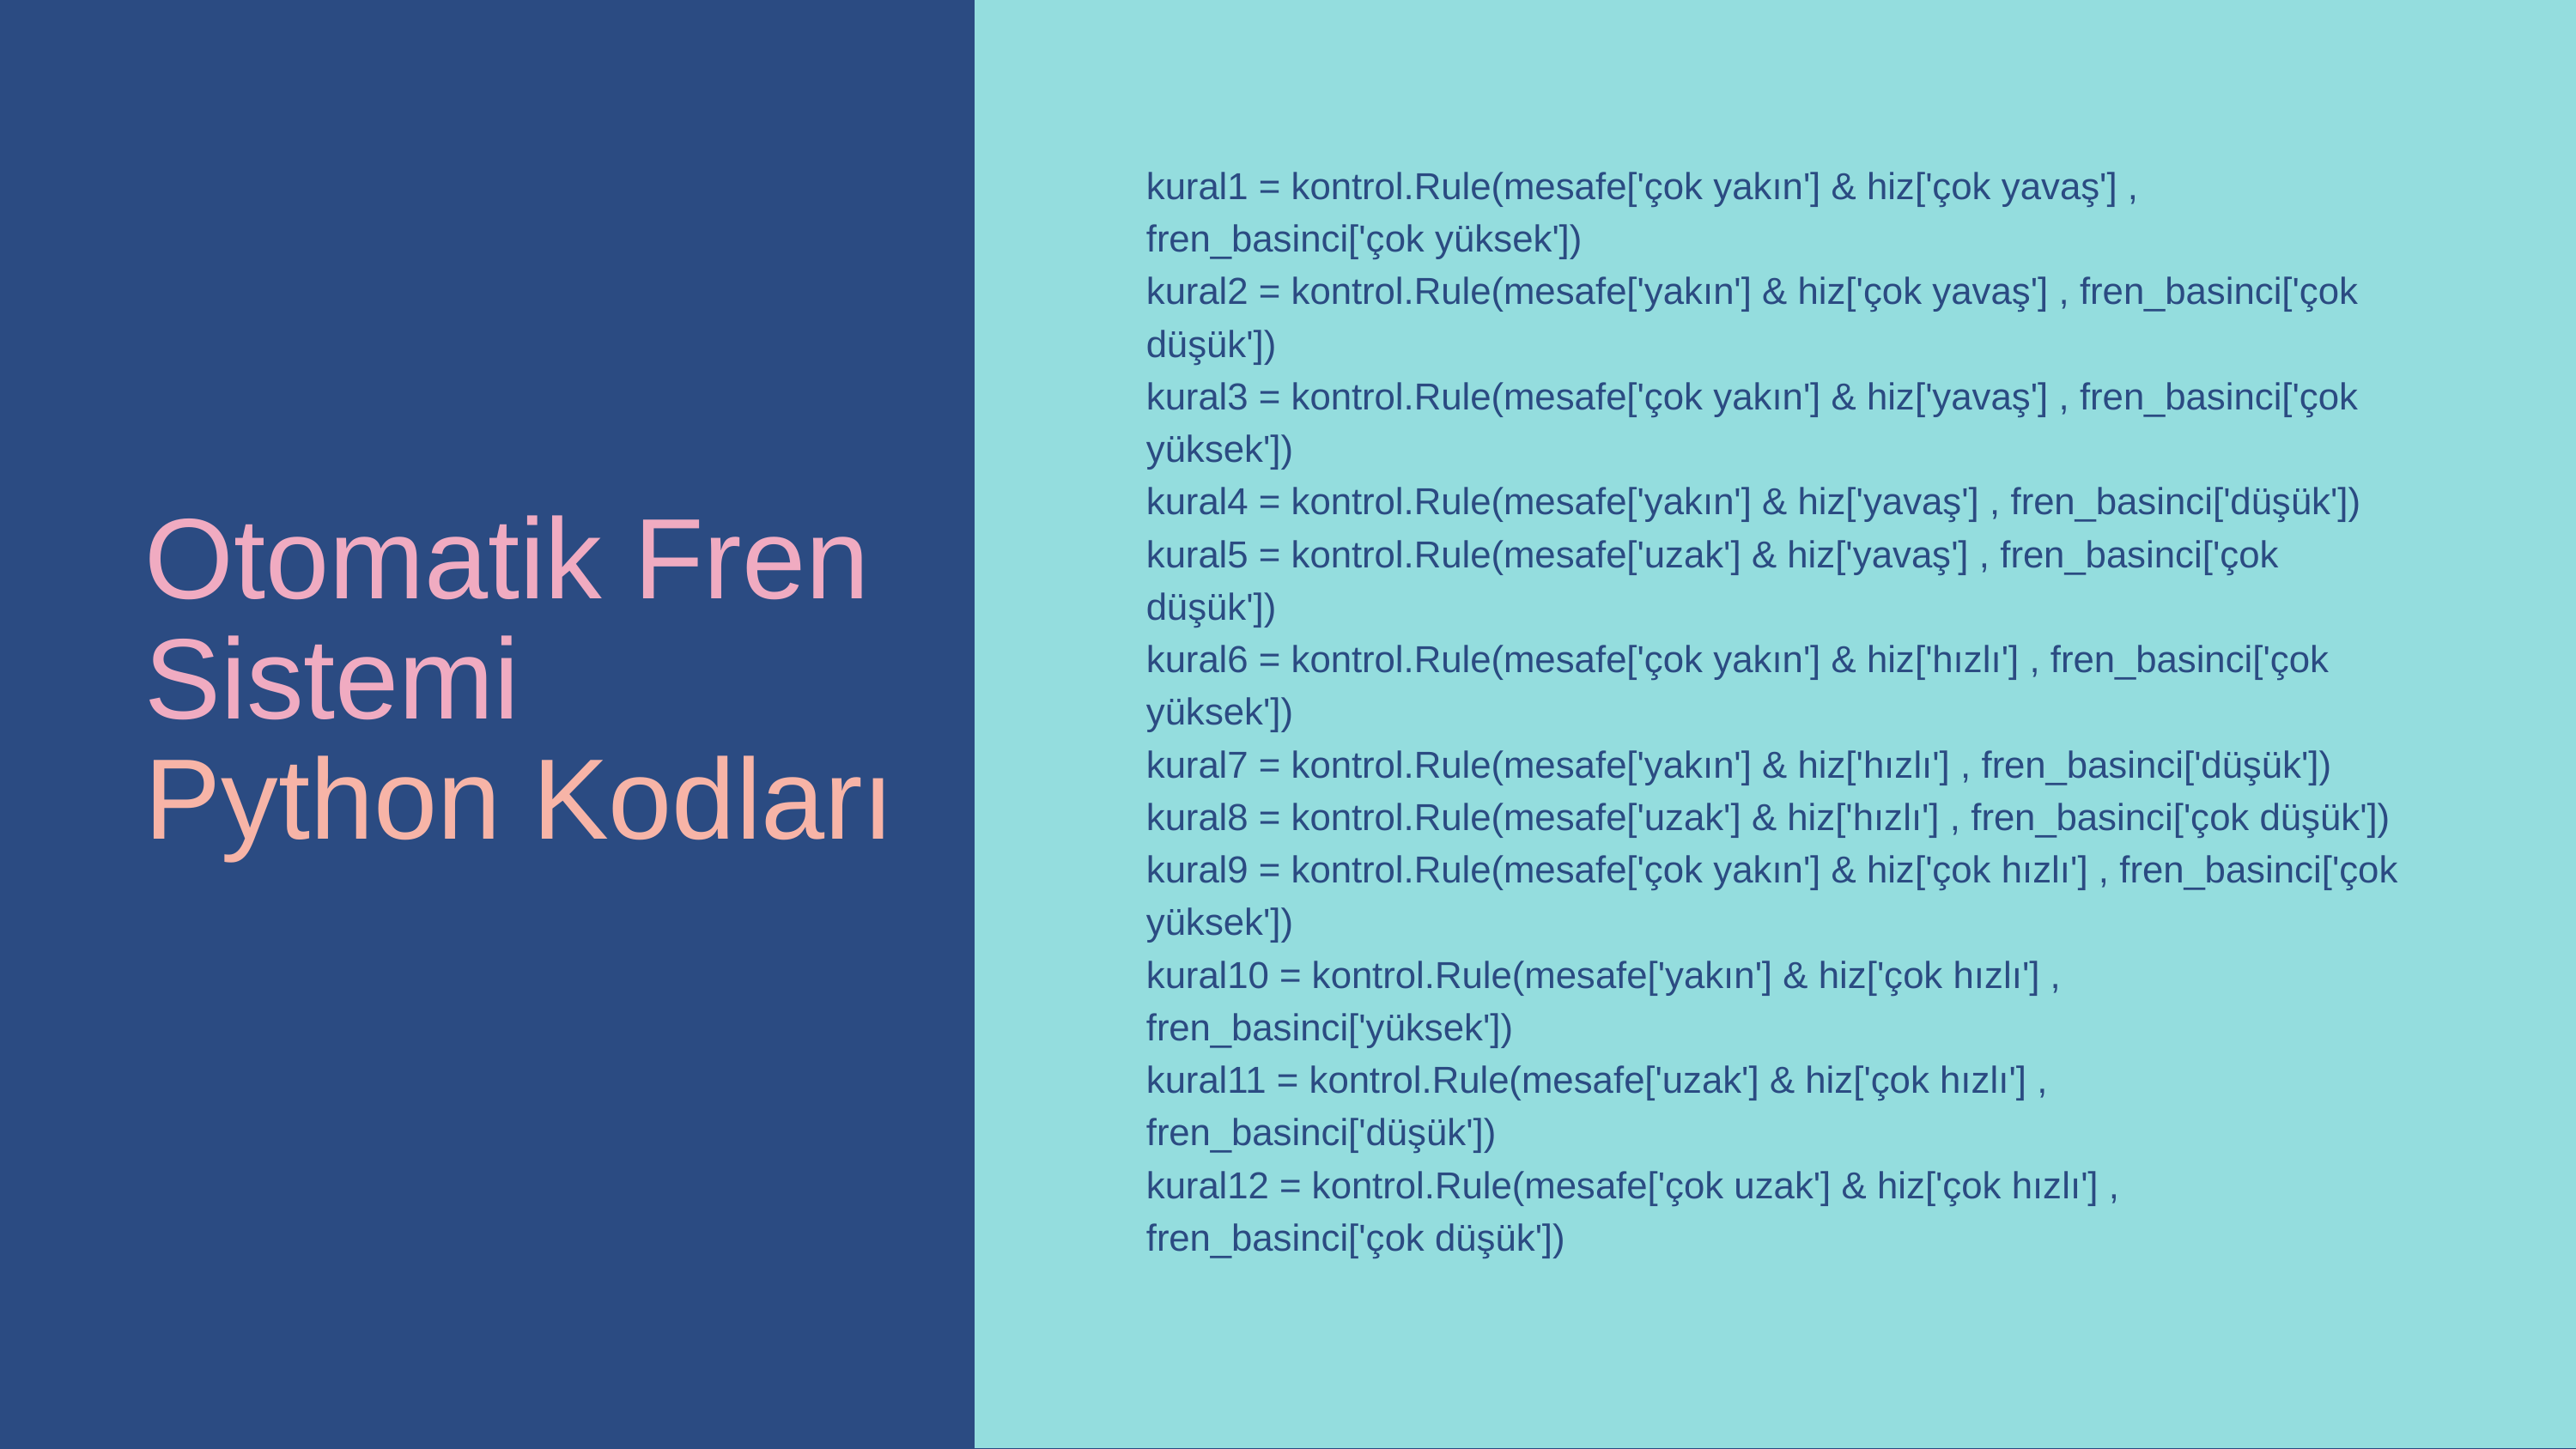

| kural1 = kontrol.Rule(mesafe['çok yakın'] & hiz['çok yavaş'] , fren\_basinci['çok yüksek']) kural2 = kontrol.Rule(mesafe['yakın'] & hiz['çok yavaş'] , fren\_basinci['çok düşük']) kural3 = kontrol.Rule(mesafe['çok yakın'] & hiz['yavaş'] , fren\_basinci['çok yüksek']) kural4 = kontrol.Rule(mesafe['yakın'] & hiz['yavaş'] , fren\_basinci['düşük']) kural5 = kontrol.Rule(mesafe['uzak'] & hiz['yavaş'] , fren\_basinci['çok düşük']) kural6 = kontrol.Rule(mesafe['çok yakın'] & hiz['hızlı'] , fren\_basinci['çok yüksek']) kural7 = kontrol.Rule(mesafe['yakın'] & hiz['hızlı'] , fren\_basinci['düşük']) kural8 = kontrol.Rule(mesafe['uzak'] & hiz['hızlı'] , fren\_basinci['çok düşük']) kural9 = kontrol.Rule(mesafe['çok yakın'] & hiz['çok hızlı'] , fren\_basinci['çok yüksek']) kural10 = kontrol.Rule(mesafe['yakın'] & hiz['çok hızlı'] , fren\_basinci['yüksek']) kural11 = kontrol.Rule(mesafe['uzak'] & hiz['çok hızlı'] , fren\_basinci['düşük']) kural12 = kontrol.Rule(mesafe['çok uzak'] & hiz['çok hızlı'] , fren\_basinci['çok düşük']) |
| --- |
Otomatik Fren Sistemi
Python Kodları